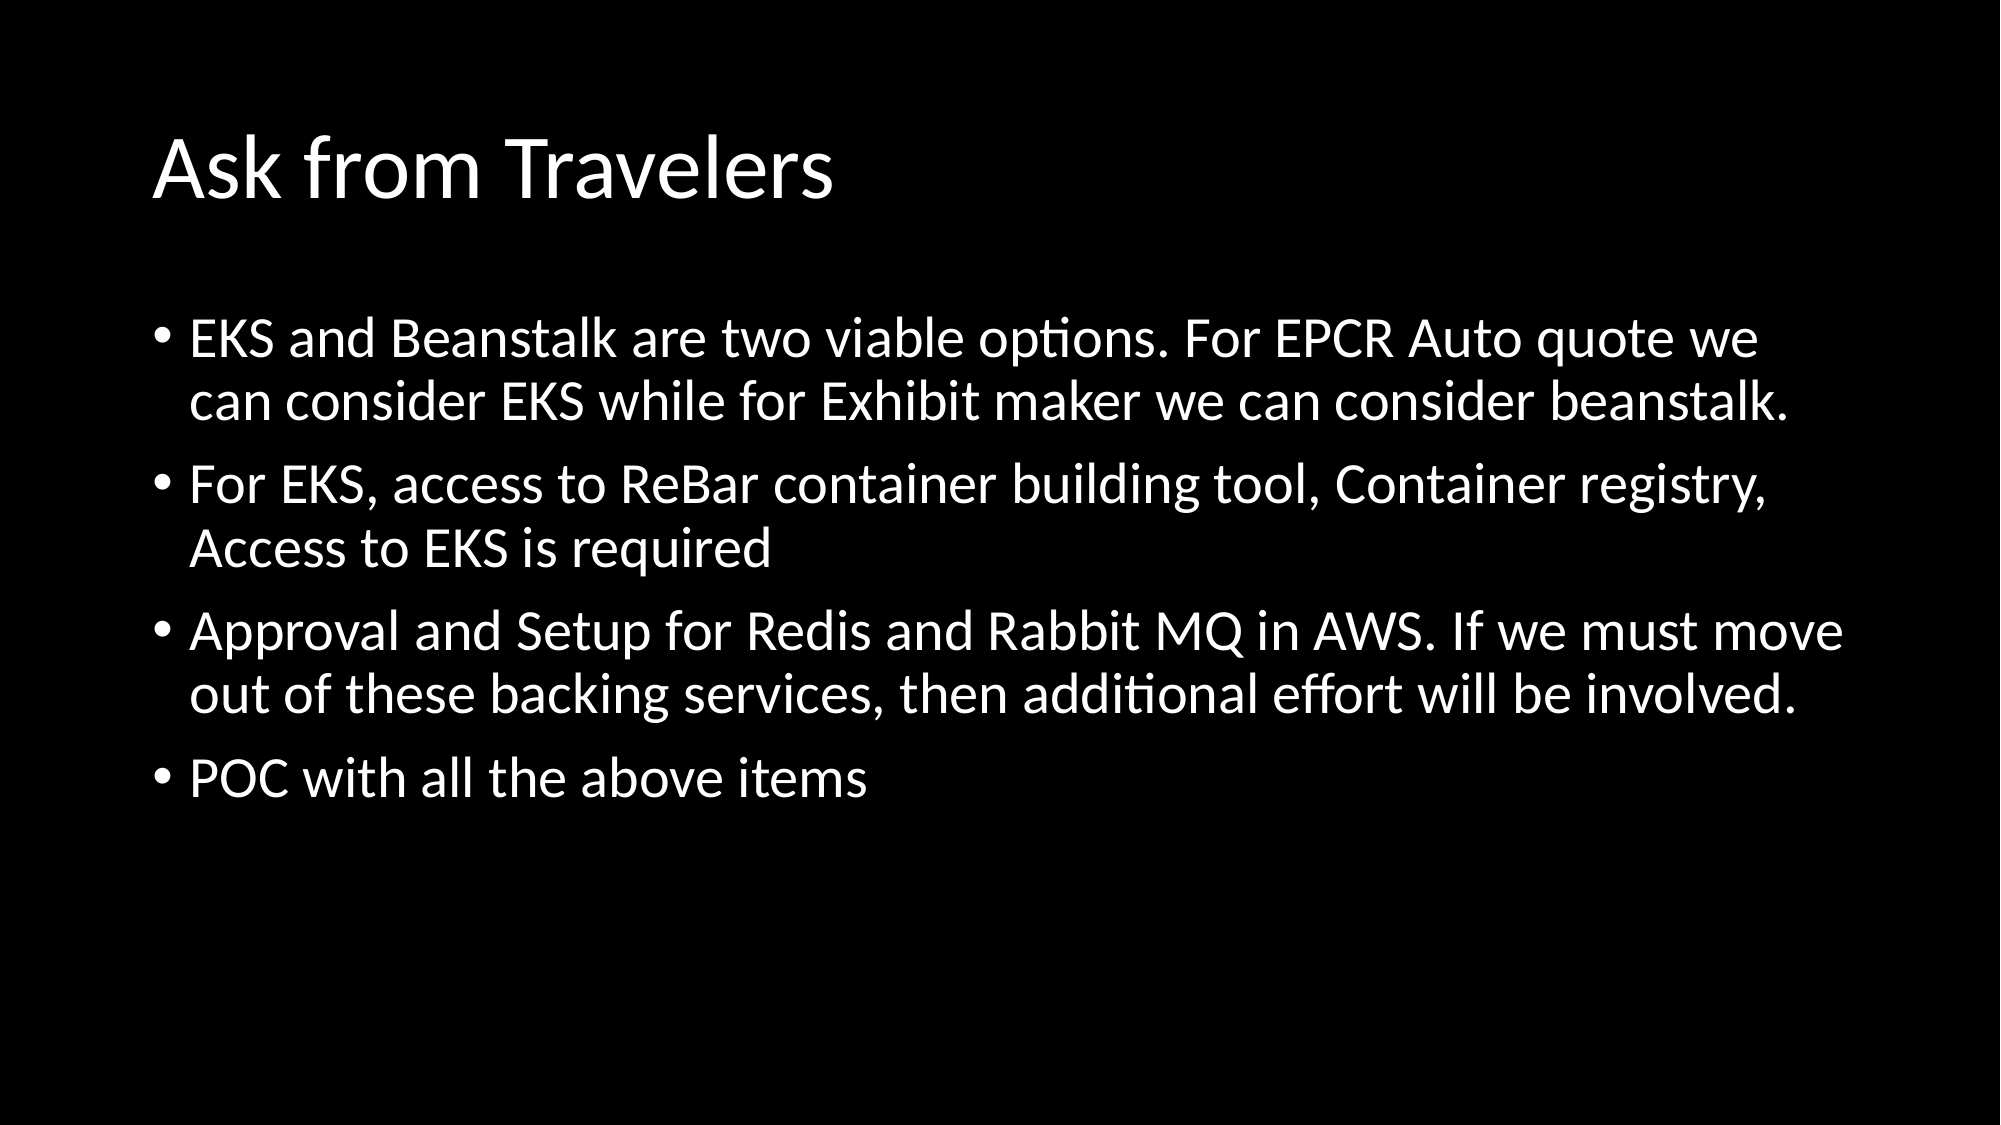

# Ask from Travelers
EKS and Beanstalk are two viable options. For EPCR Auto quote we can consider EKS while for Exhibit maker we can consider beanstalk.
For EKS, access to ReBar container building tool, Container registry, Access to EKS is required
Approval and Setup for Redis and Rabbit MQ in AWS. If we must move out of these backing services, then additional effort will be involved.
POC with all the above items